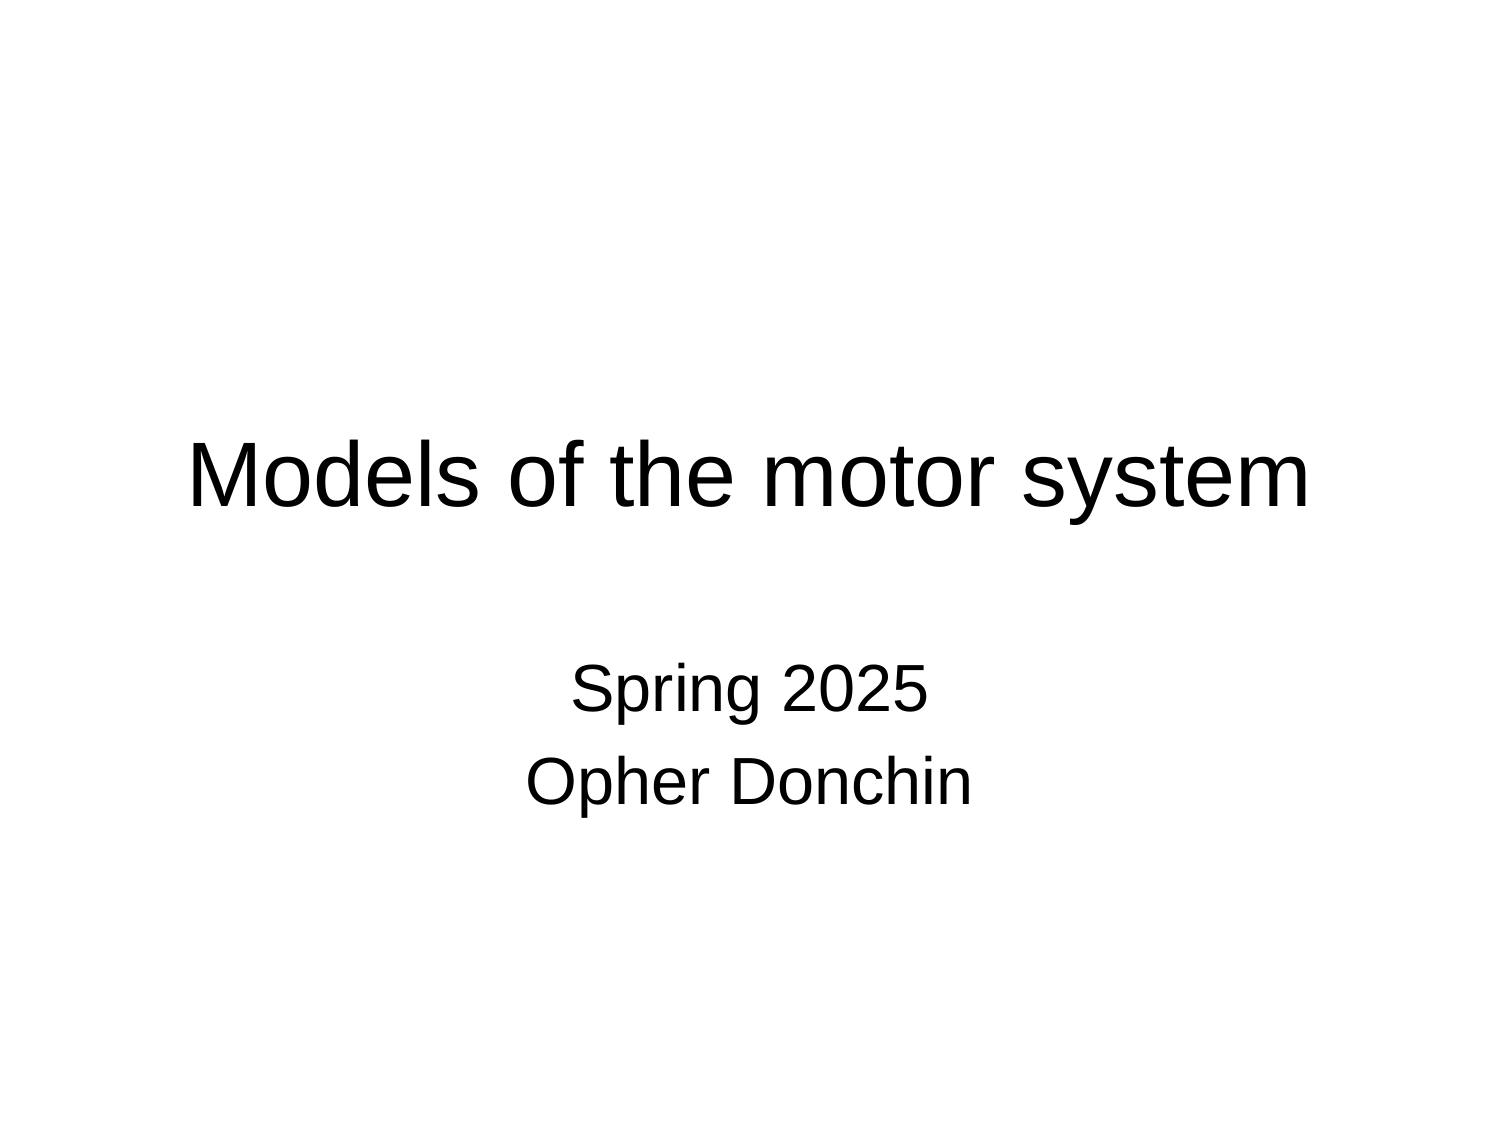

# Models of the motor system
Spring 2025
Opher Donchin